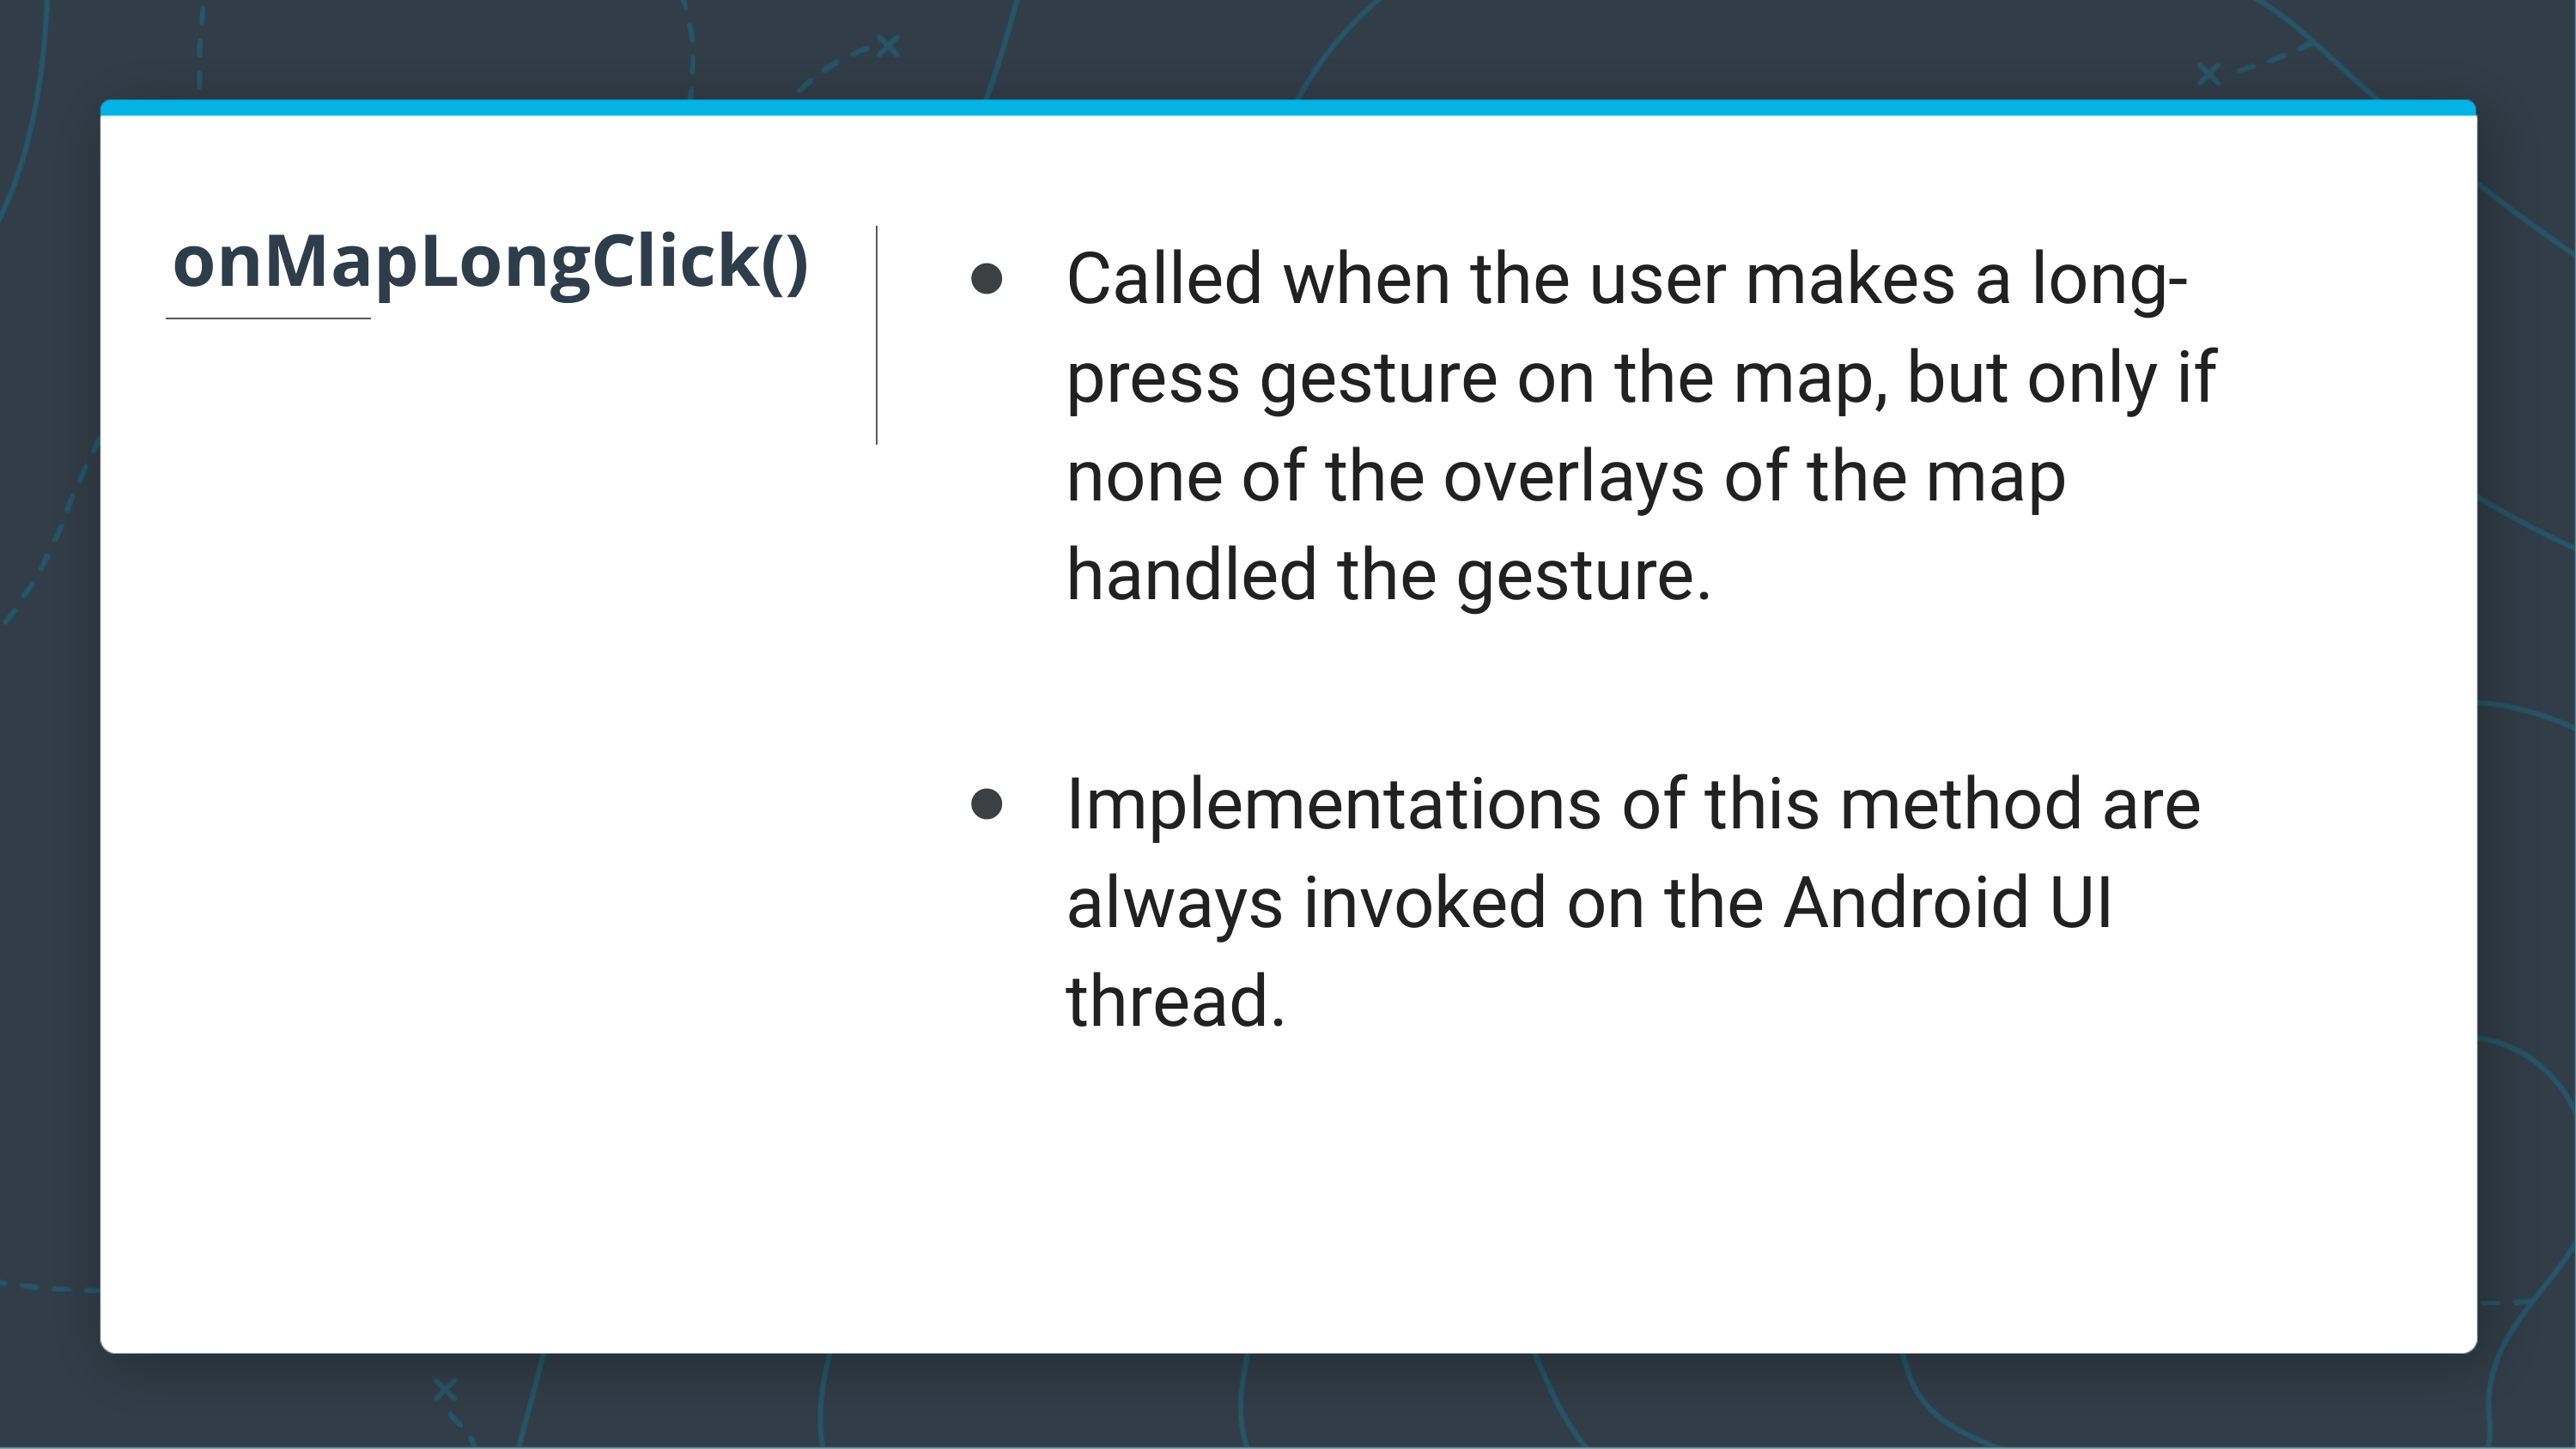

onMapLongClick()
Called when the user makes a long-press gesture on the map, but only if none of the overlays of the map handled the gesture.

Implementations of this method are always invoked on the Android UI thread.